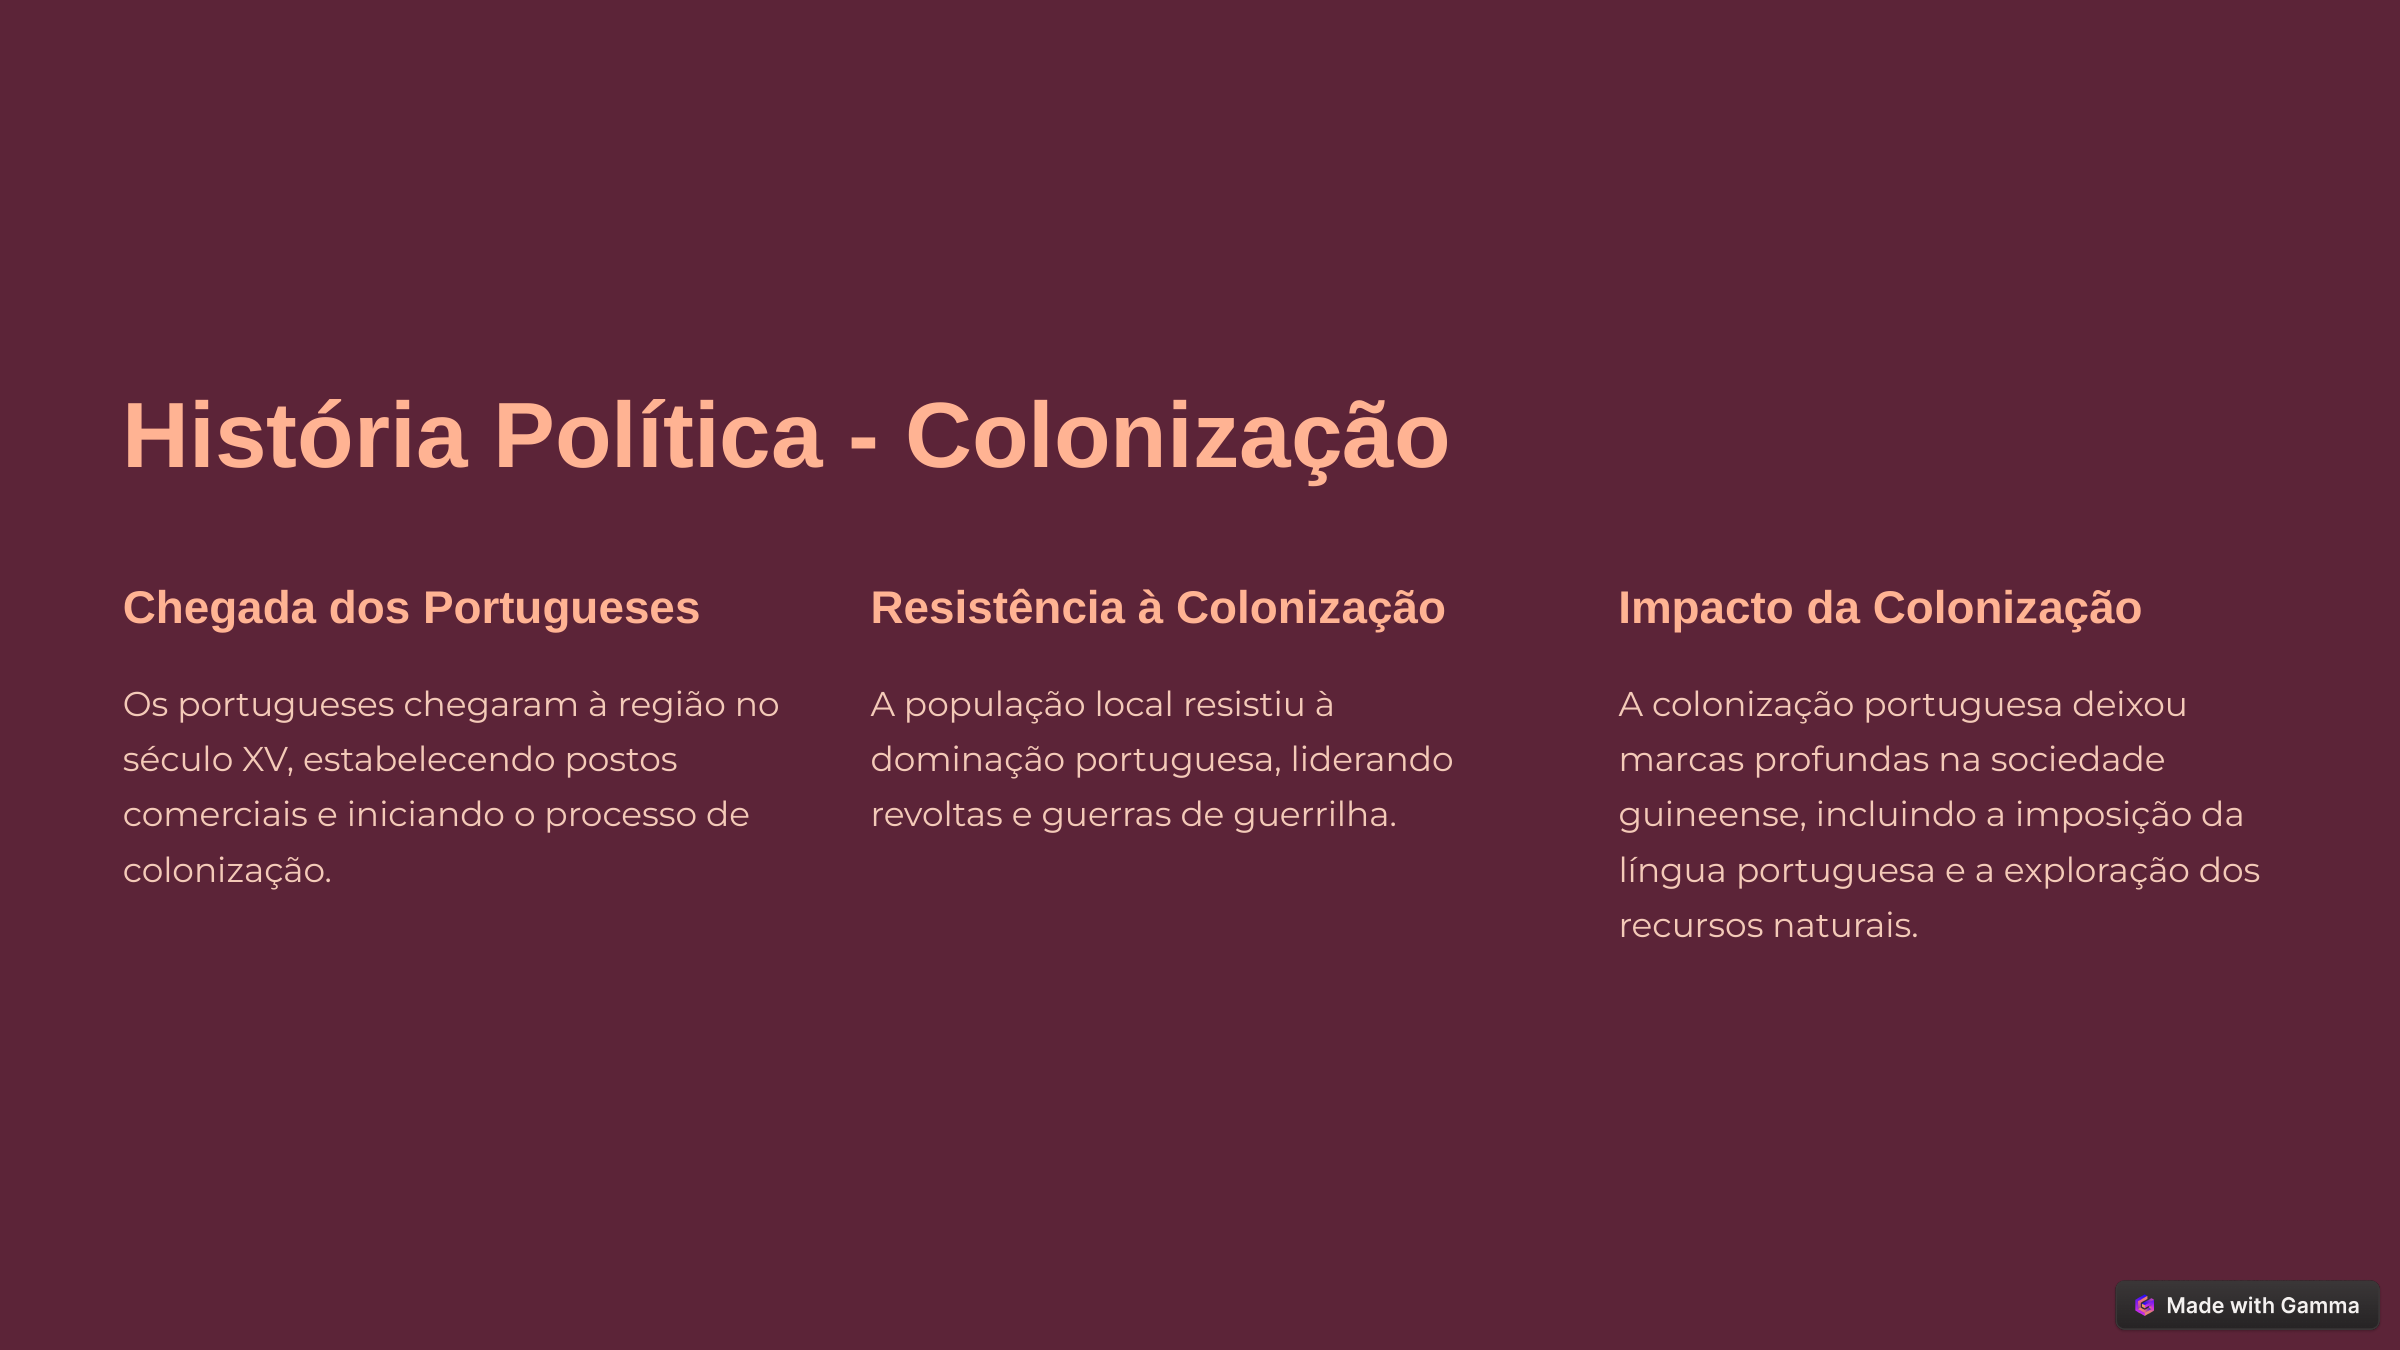

História Política - Colonização
Chegada dos Portugueses
Resistência à Colonização
Impacto da Colonização
Os portugueses chegaram à região no século XV, estabelecendo postos comerciais e iniciando o processo de colonização.
A população local resistiu à dominação portuguesa, liderando revoltas e guerras de guerrilha.
A colonização portuguesa deixou marcas profundas na sociedade guineense, incluindo a imposição da língua portuguesa e a exploração dos recursos naturais.